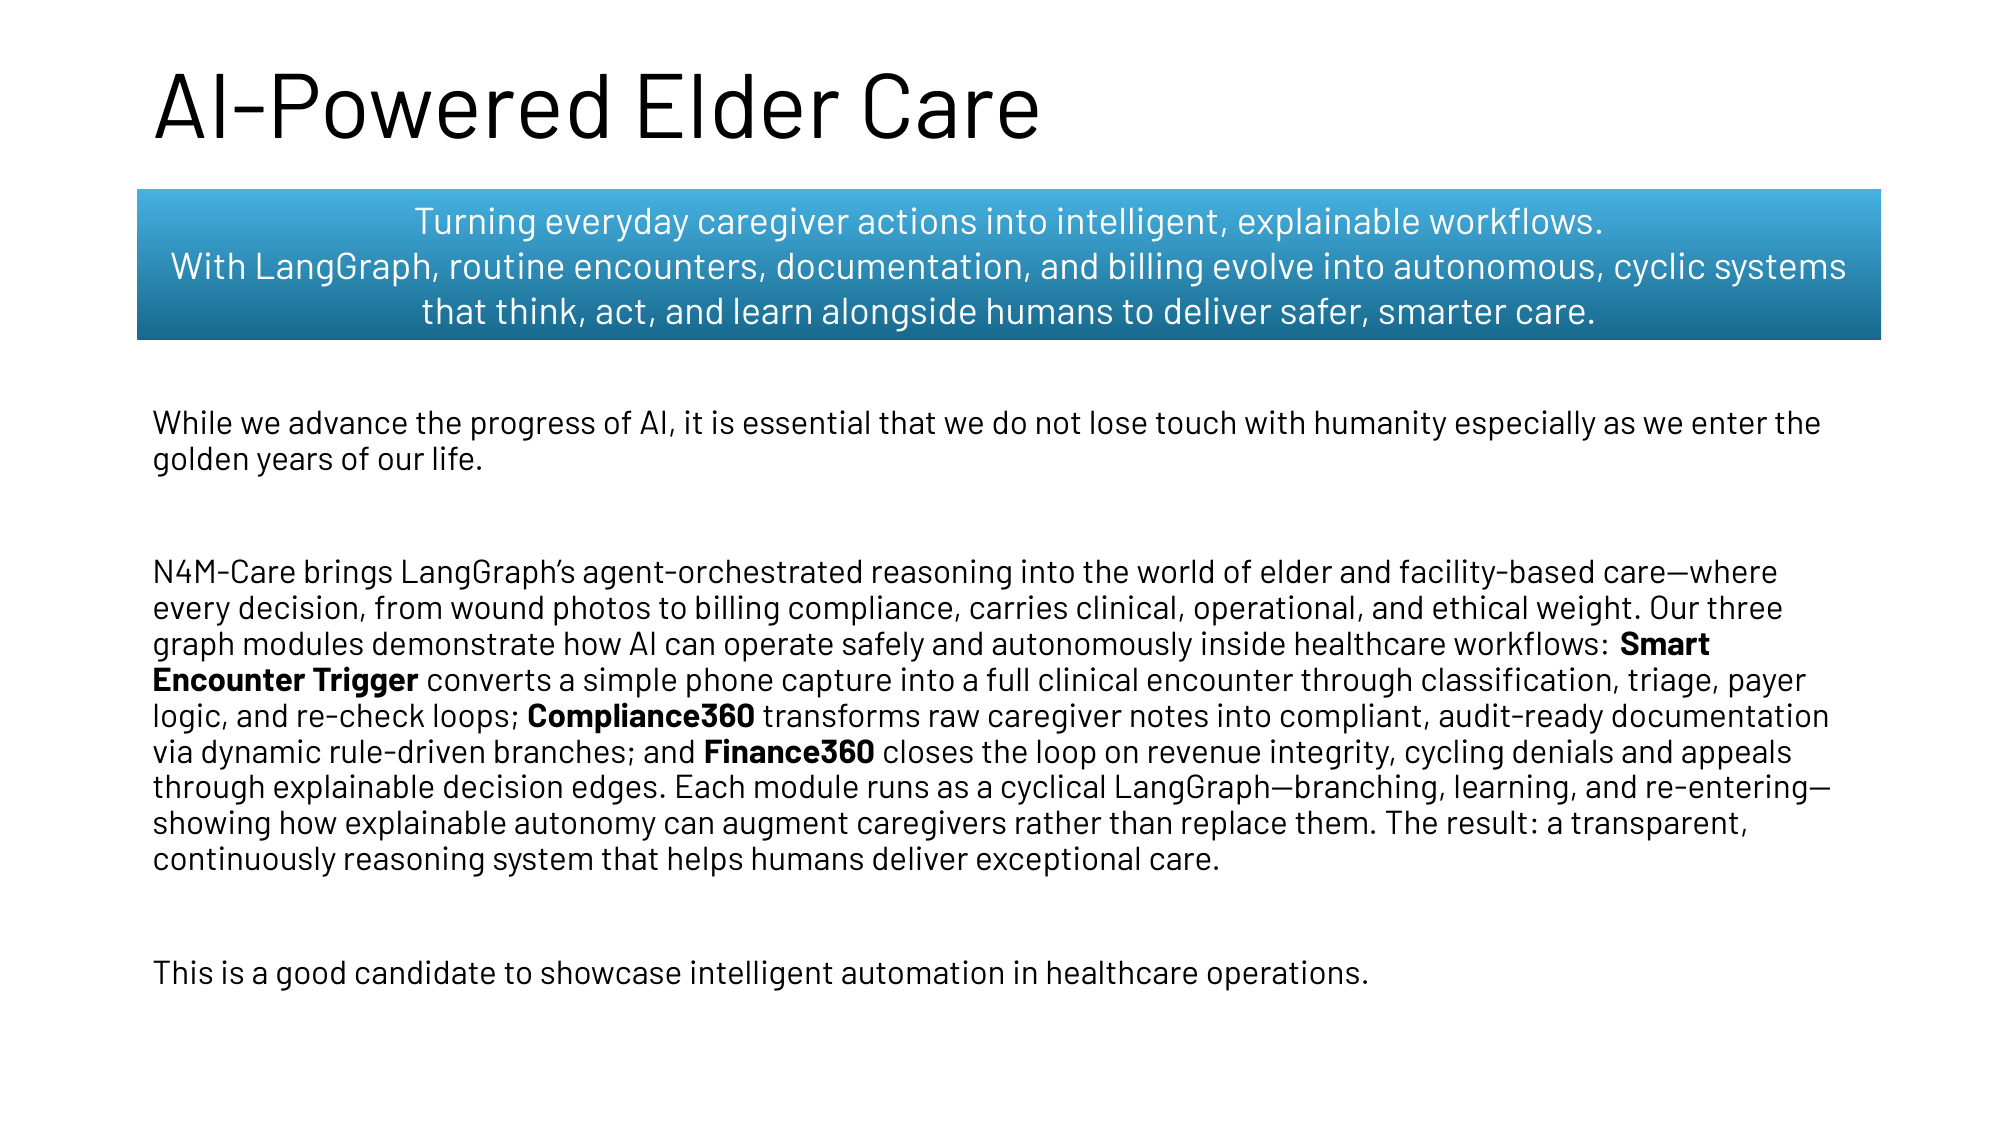

# AI-Powered Elder Care
Turning everyday caregiver actions into intelligent, explainable workflows.
With LangGraph, routine encounters, documentation, and billing evolve into autonomous, cyclic systems that think, act, and learn alongside humans to deliver safer, smarter care.
While we advance the progress of AI, it is essential that we do not lose touch with humanity especially as we enter the golden years of our life.

N4M-Care brings LangGraph’s agent-orchestrated reasoning into the world of elder and facility-based care—where every decision, from wound photos to billing compliance, carries clinical, operational, and ethical weight. Our three graph modules demonstrate how AI can operate safely and autonomously inside healthcare workflows: Smart Encounter Trigger converts a simple phone capture into a full clinical encounter through classification, triage, payer logic, and re-check loops; Compliance360 transforms raw caregiver notes into compliant, audit-ready documentation via dynamic rule-driven branches; and Finance360 closes the loop on revenue integrity, cycling denials and appeals through explainable decision edges. Each module runs as a cyclical LangGraph—branching, learning, and re-entering—showing how explainable autonomy can augment caregivers rather than replace them. The result: a transparent, continuously reasoning system that helps humans deliver exceptional care.

This is a good candidate to showcase intelligent automation in healthcare operations.